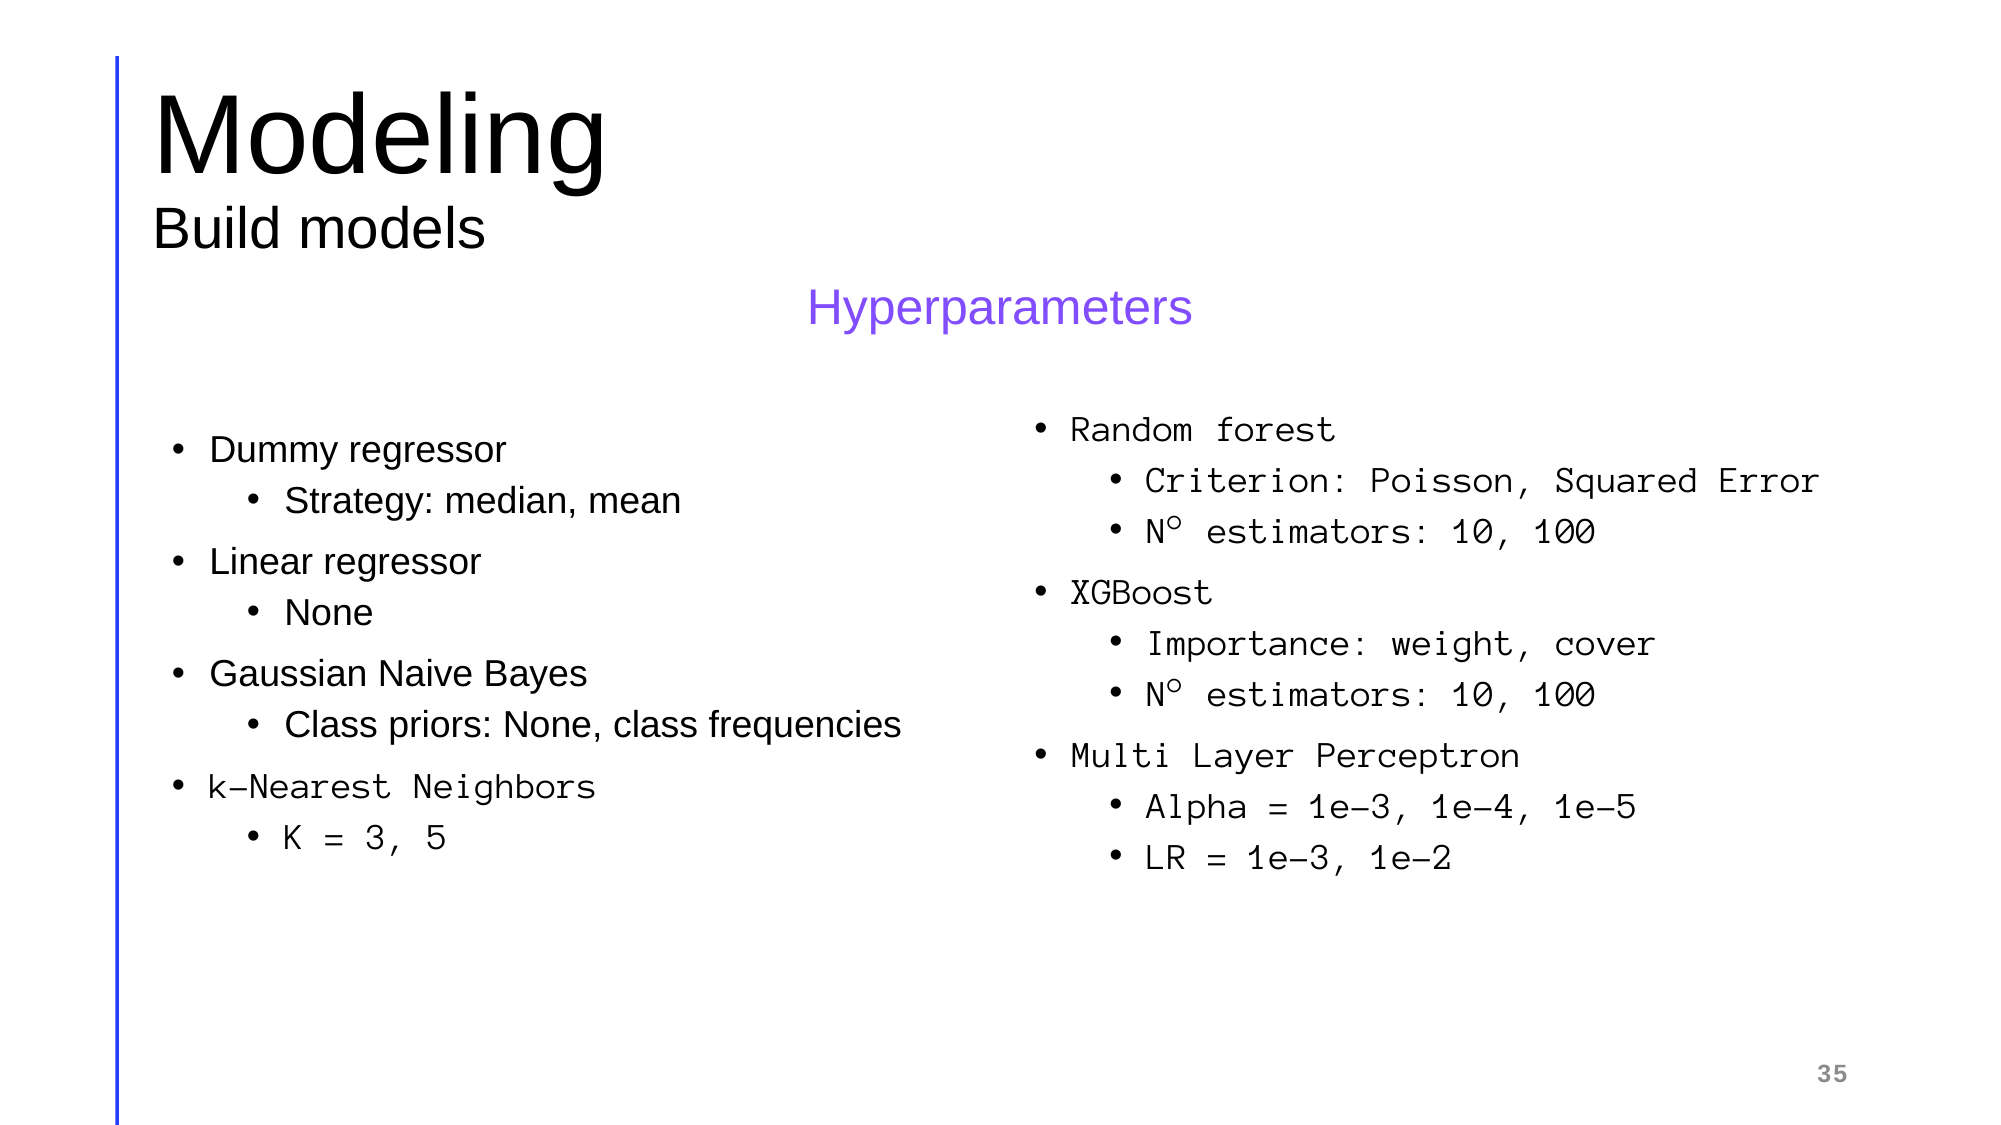

# Modeling Build models
Hyperparameters
Random forest
Criterion: Poisson, Squared Error
N° estimators: 10, 100
XGBoost
Importance: weight, cover
N° estimators: 10, 100
Multi Layer Perceptron
Alpha = 1e-3, 1e-4, 1e-5
LR = 1e-3, 1e-2

Dummy regressor
Strategy: median, mean
Linear regressor
None
Gaussian Naive Bayes
Class priors: None, class frequencies
k-Nearest Neighbors
K = 3, 5

35